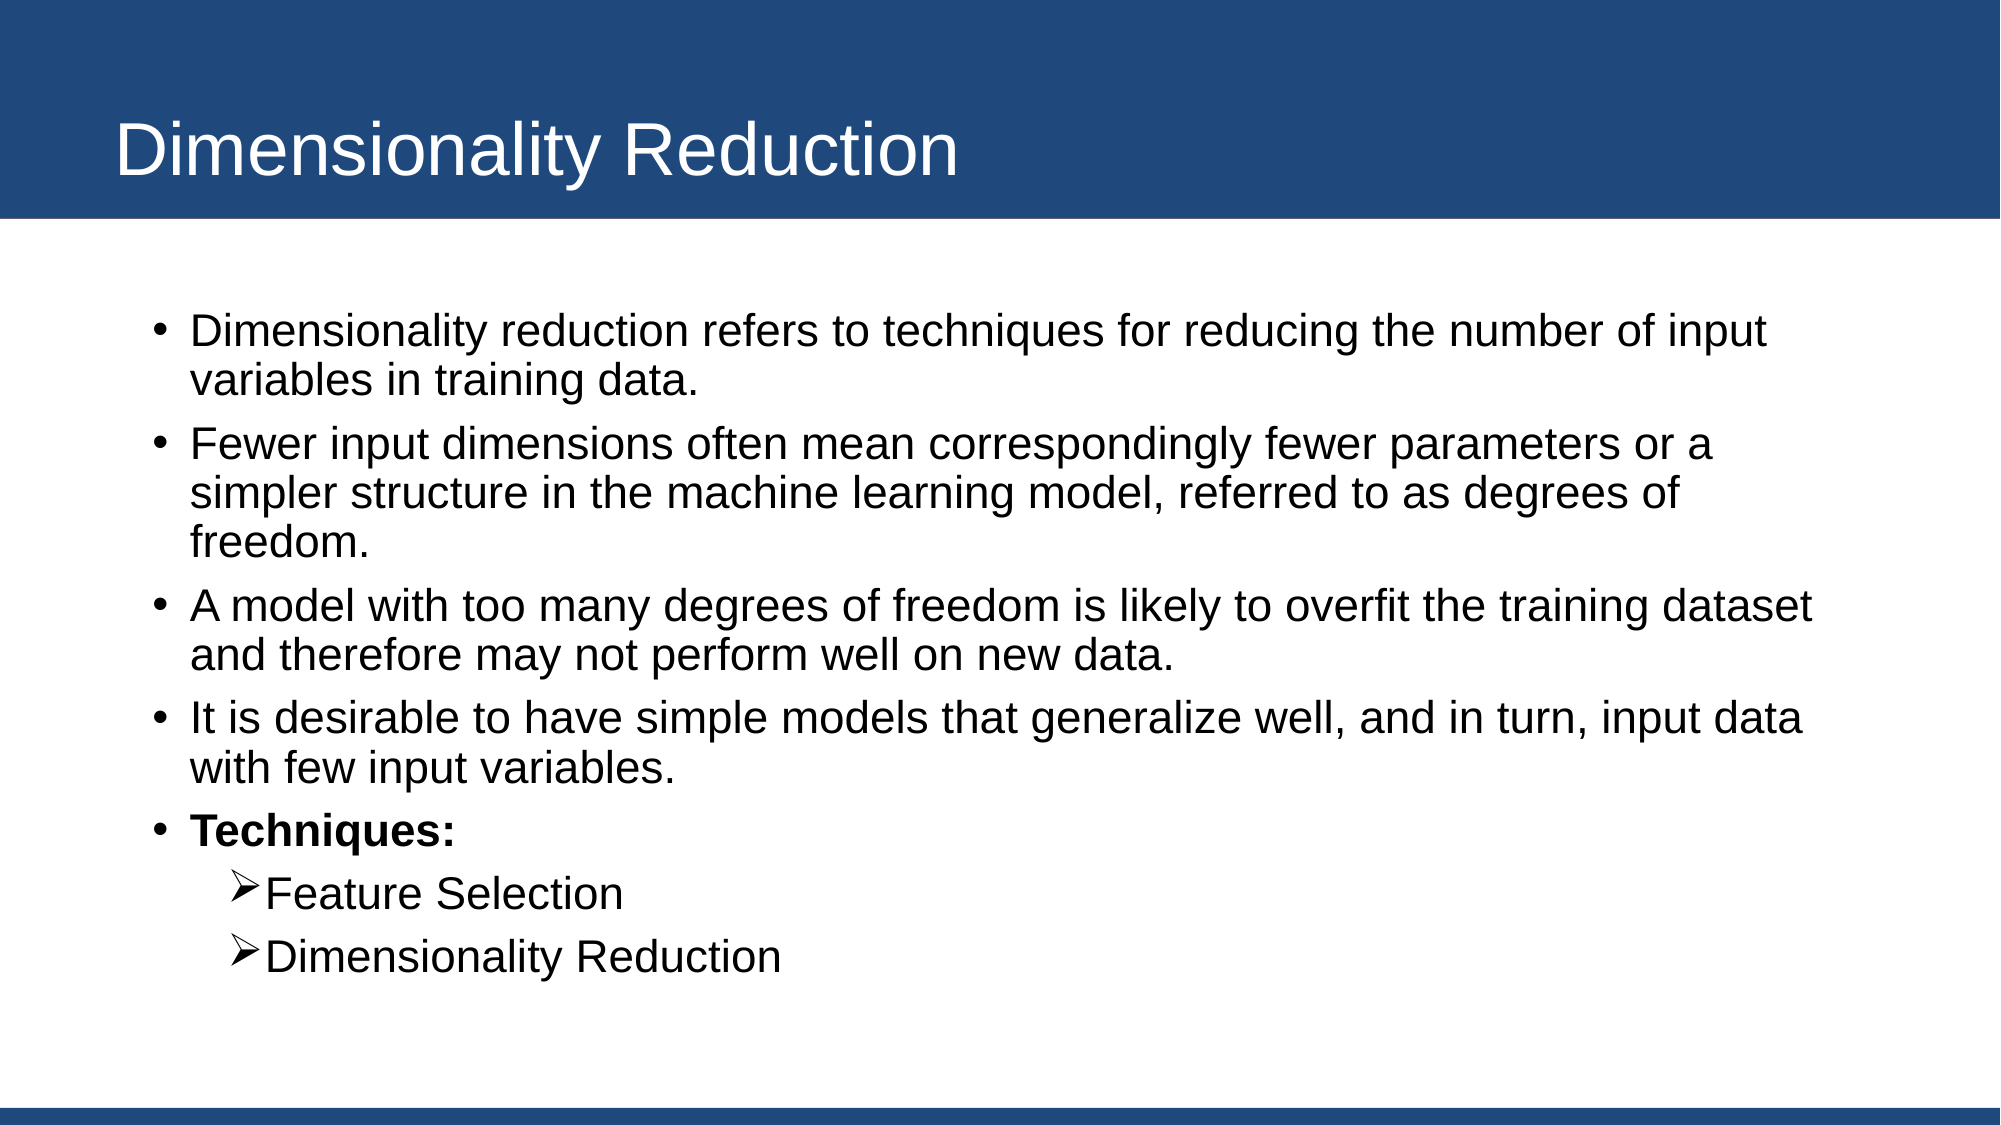

# Dimensionality Reduction
Dimensionality reduction refers to techniques for reducing the number of input variables in training data.
Fewer input dimensions often mean correspondingly fewer parameters or a simpler structure in the machine learning model, referred to as degrees of freedom.
A model with too many degrees of freedom is likely to overfit the training dataset and therefore may not perform well on new data.
It is desirable to have simple models that generalize well, and in turn, input data with few input variables.
Techniques:
Feature Selection
Dimensionality Reduction